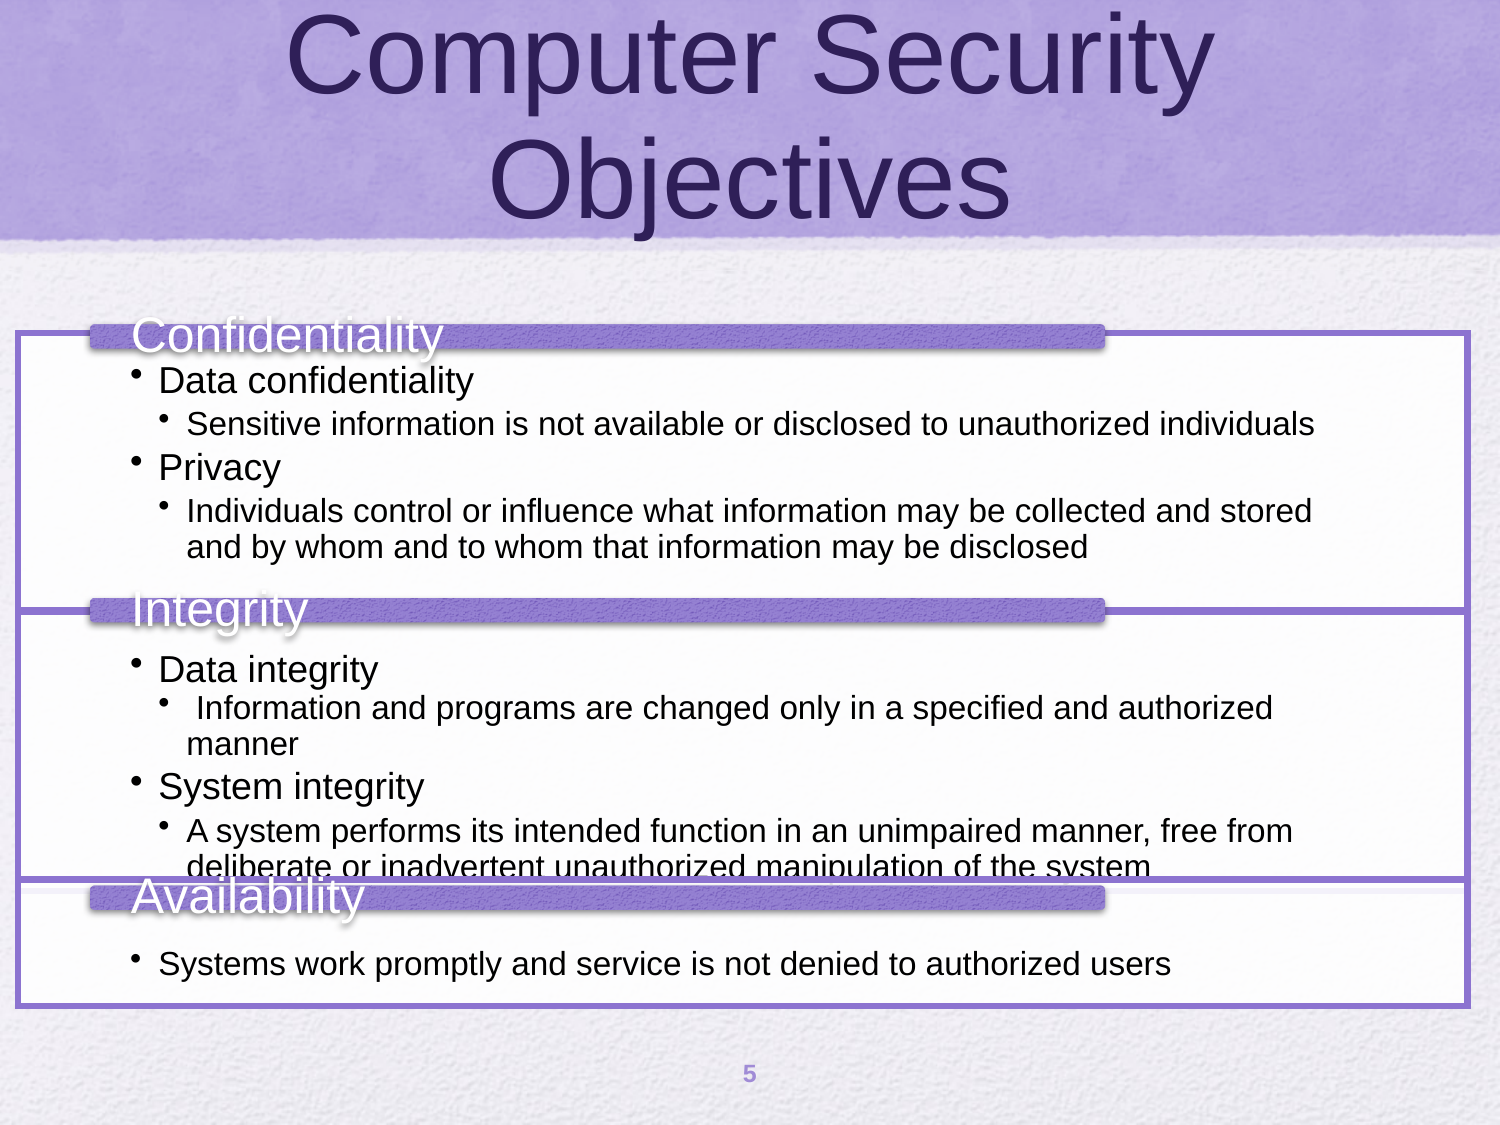

# Computer Security Objectives
Data confidentiality
Sensitive information is not available or disclosed to unauthorized individuals
Privacy
Individuals control or influence what information may be collected and stored and by whom and to whom that information may be disclosed
Confidentiality

Data integrity
 Information and programs are changed only in a specified and authorized manner
System integrity
A system performs its intended function in an unimpaired manner, free from deliberate or inadvertent unauthorized manipulation of the system
Integrity

Systems work promptly and service is not denied to authorized users
Availability
5